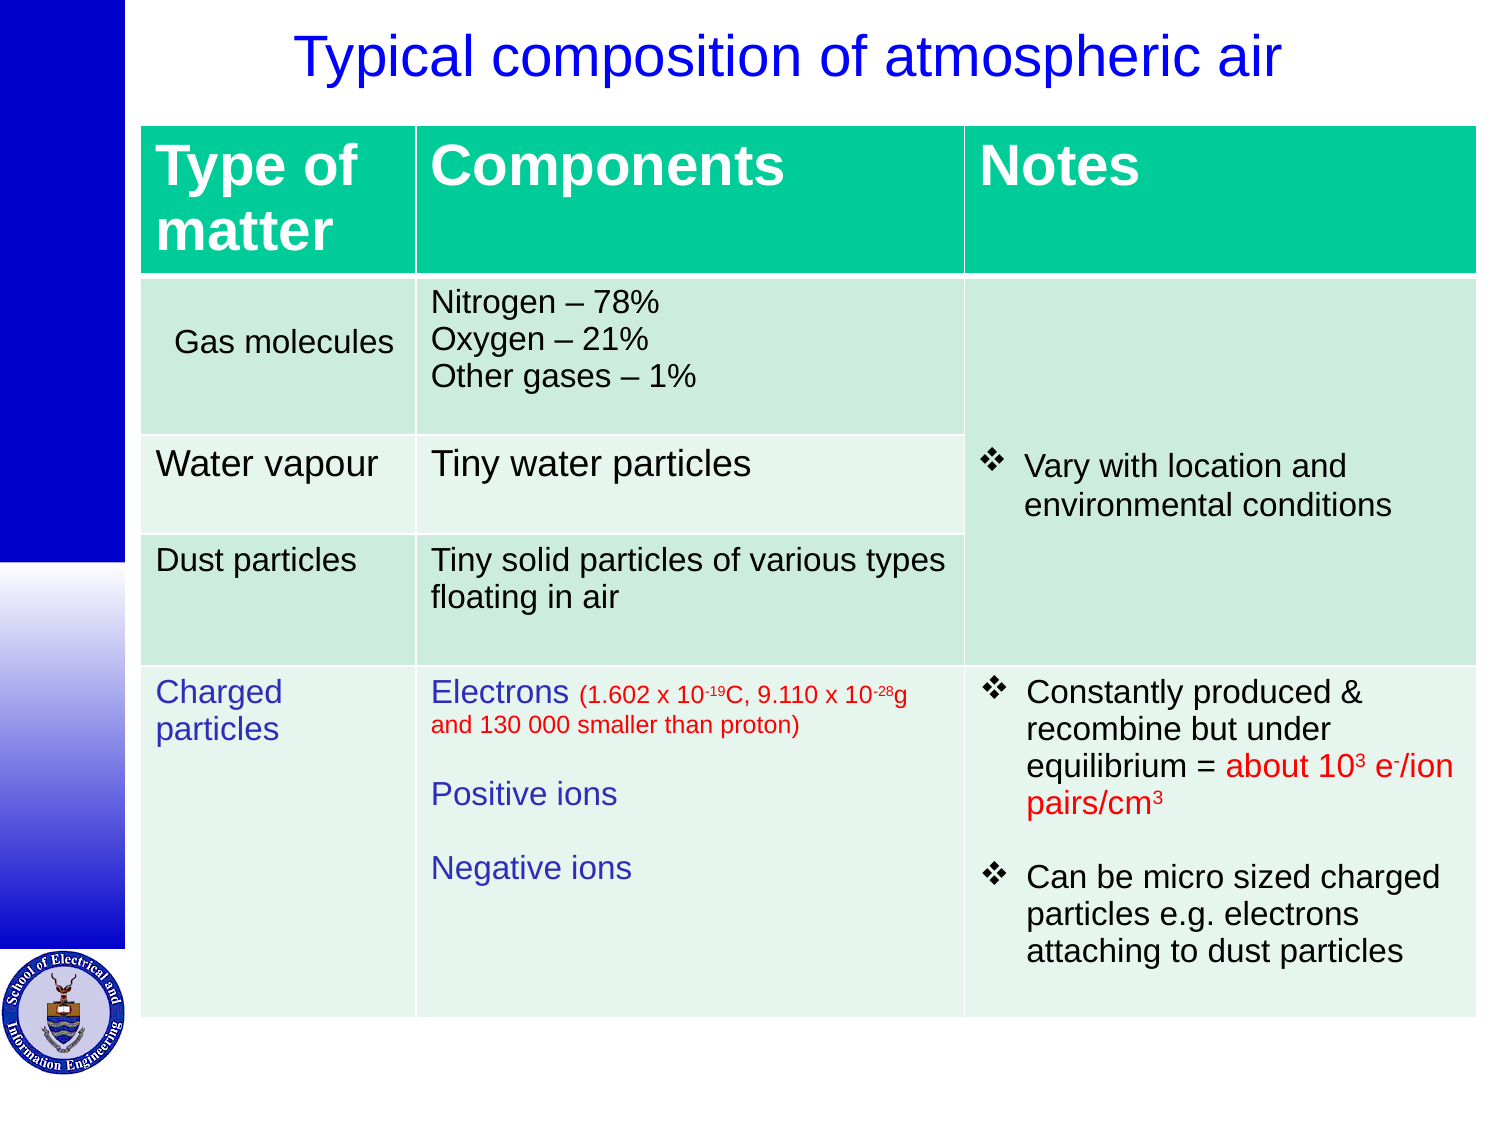

# Typical composition of atmospheric air
| Type of matter | Components | Notes |
| --- | --- | --- |
|  | Nitrogen – 78% Oxygen – 21% Other gases – 1% |  |
| Water vapour | Tiny water particles |  |
| Dust particles | Tiny solid particles of various types floating in air |  |
| Charged particles | Electrons (1.602 x 10-19C, 9.110 x 10-28g and 130 000 smaller than proton) Positive ions Negative ions | Constantly produced & recombine but under equilibrium = about 103 e-/ion pairs/cm3 Can be micro sized charged particles e.g. electrons attaching to dust particles |

Gas molecules
Vary with location and environmental conditions